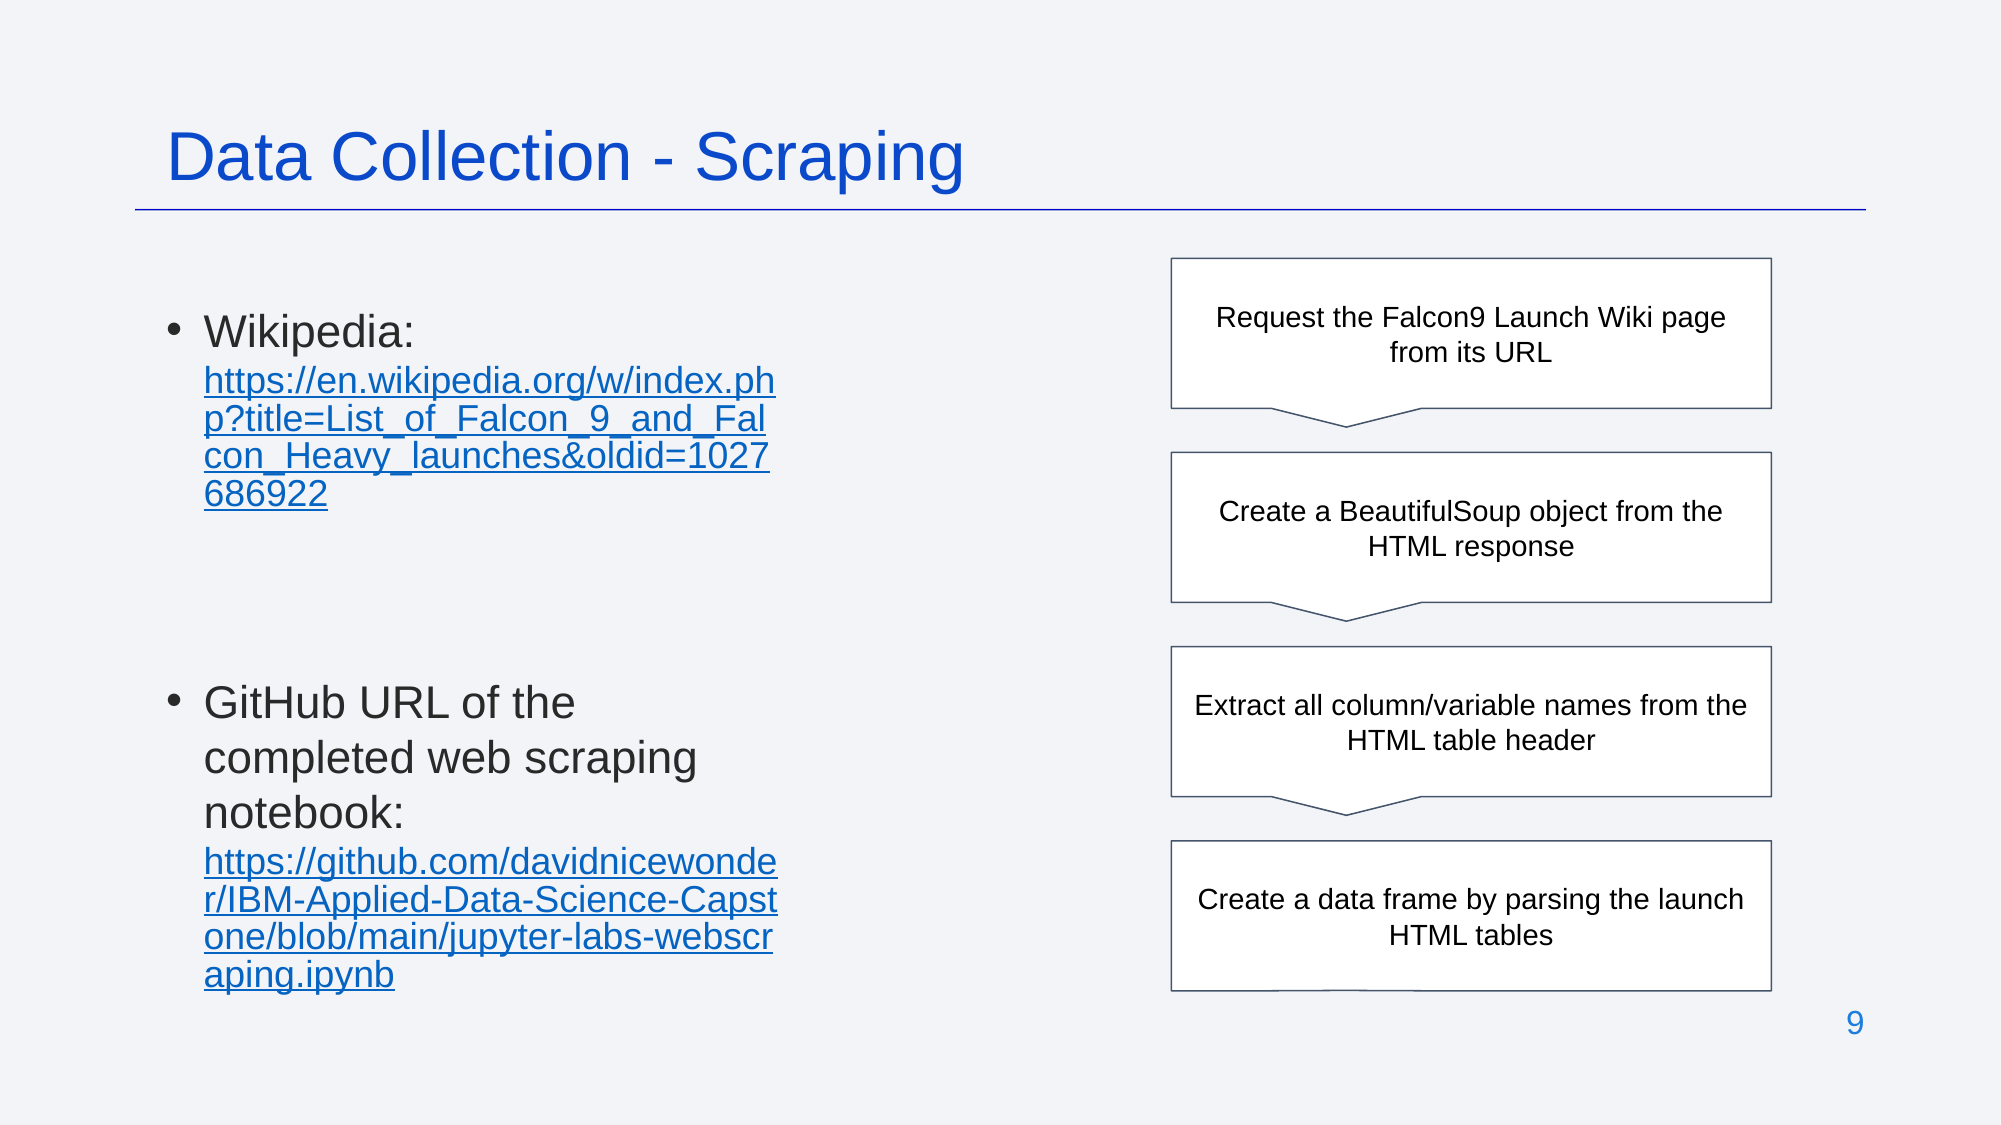

Data Collection - Scraping
Request the Falcon9 Launch Wiki page from its URL
Wikipedia: https://en.wikipedia.org/w/index.php?title=List_of_Falcon_9_and_Falcon_Heavy_launches&oldid=1027686922

GitHub URL of the completed web scraping notebook: https://github.com/davidnicewonder/IBM-Applied-Data-Science-Capstone/blob/main/jupyter-labs-webscraping.ipynb
Create a BeautifulSoup object from the HTML response
Extract all column/variable names from the HTML table header
Create a data frame by parsing the launch HTML tables
9